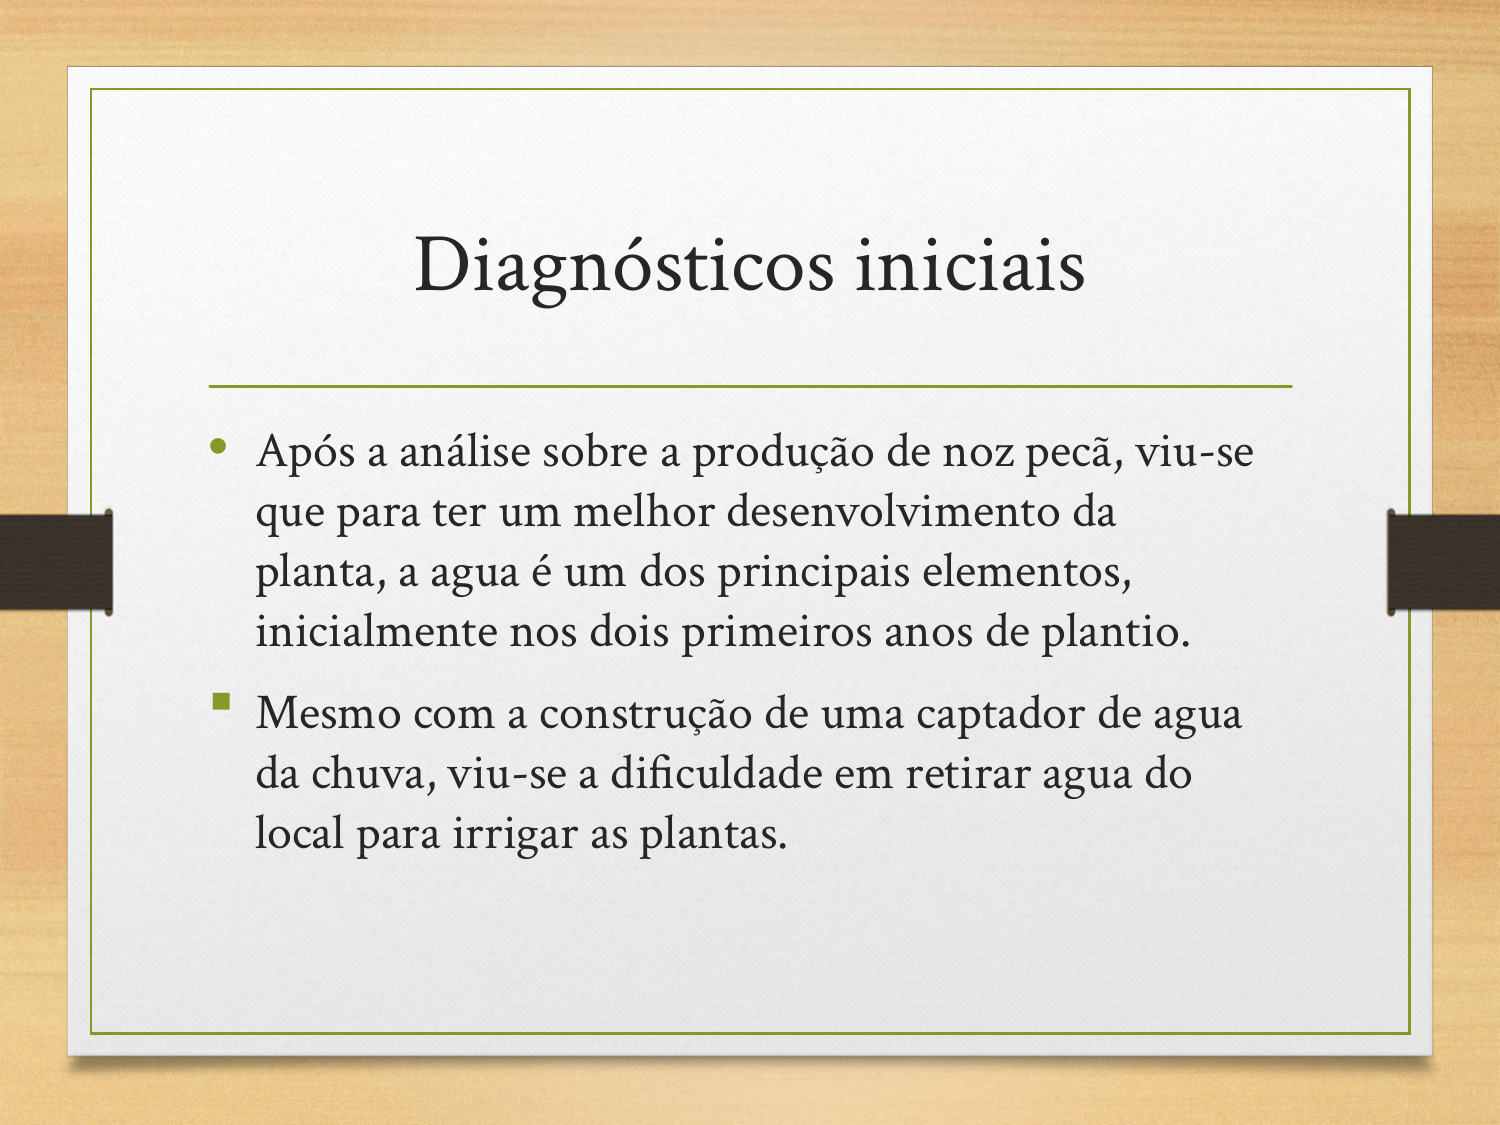

# Diagnósticos iniciais
Após a análise sobre a produção de noz pecã, viu-se que para ter um melhor desenvolvimento da planta, a agua é um dos principais elementos, inicialmente nos dois primeiros anos de plantio.
Mesmo com a construção de uma captador de agua da chuva, viu-se a dificuldade em retirar agua do local para irrigar as plantas.